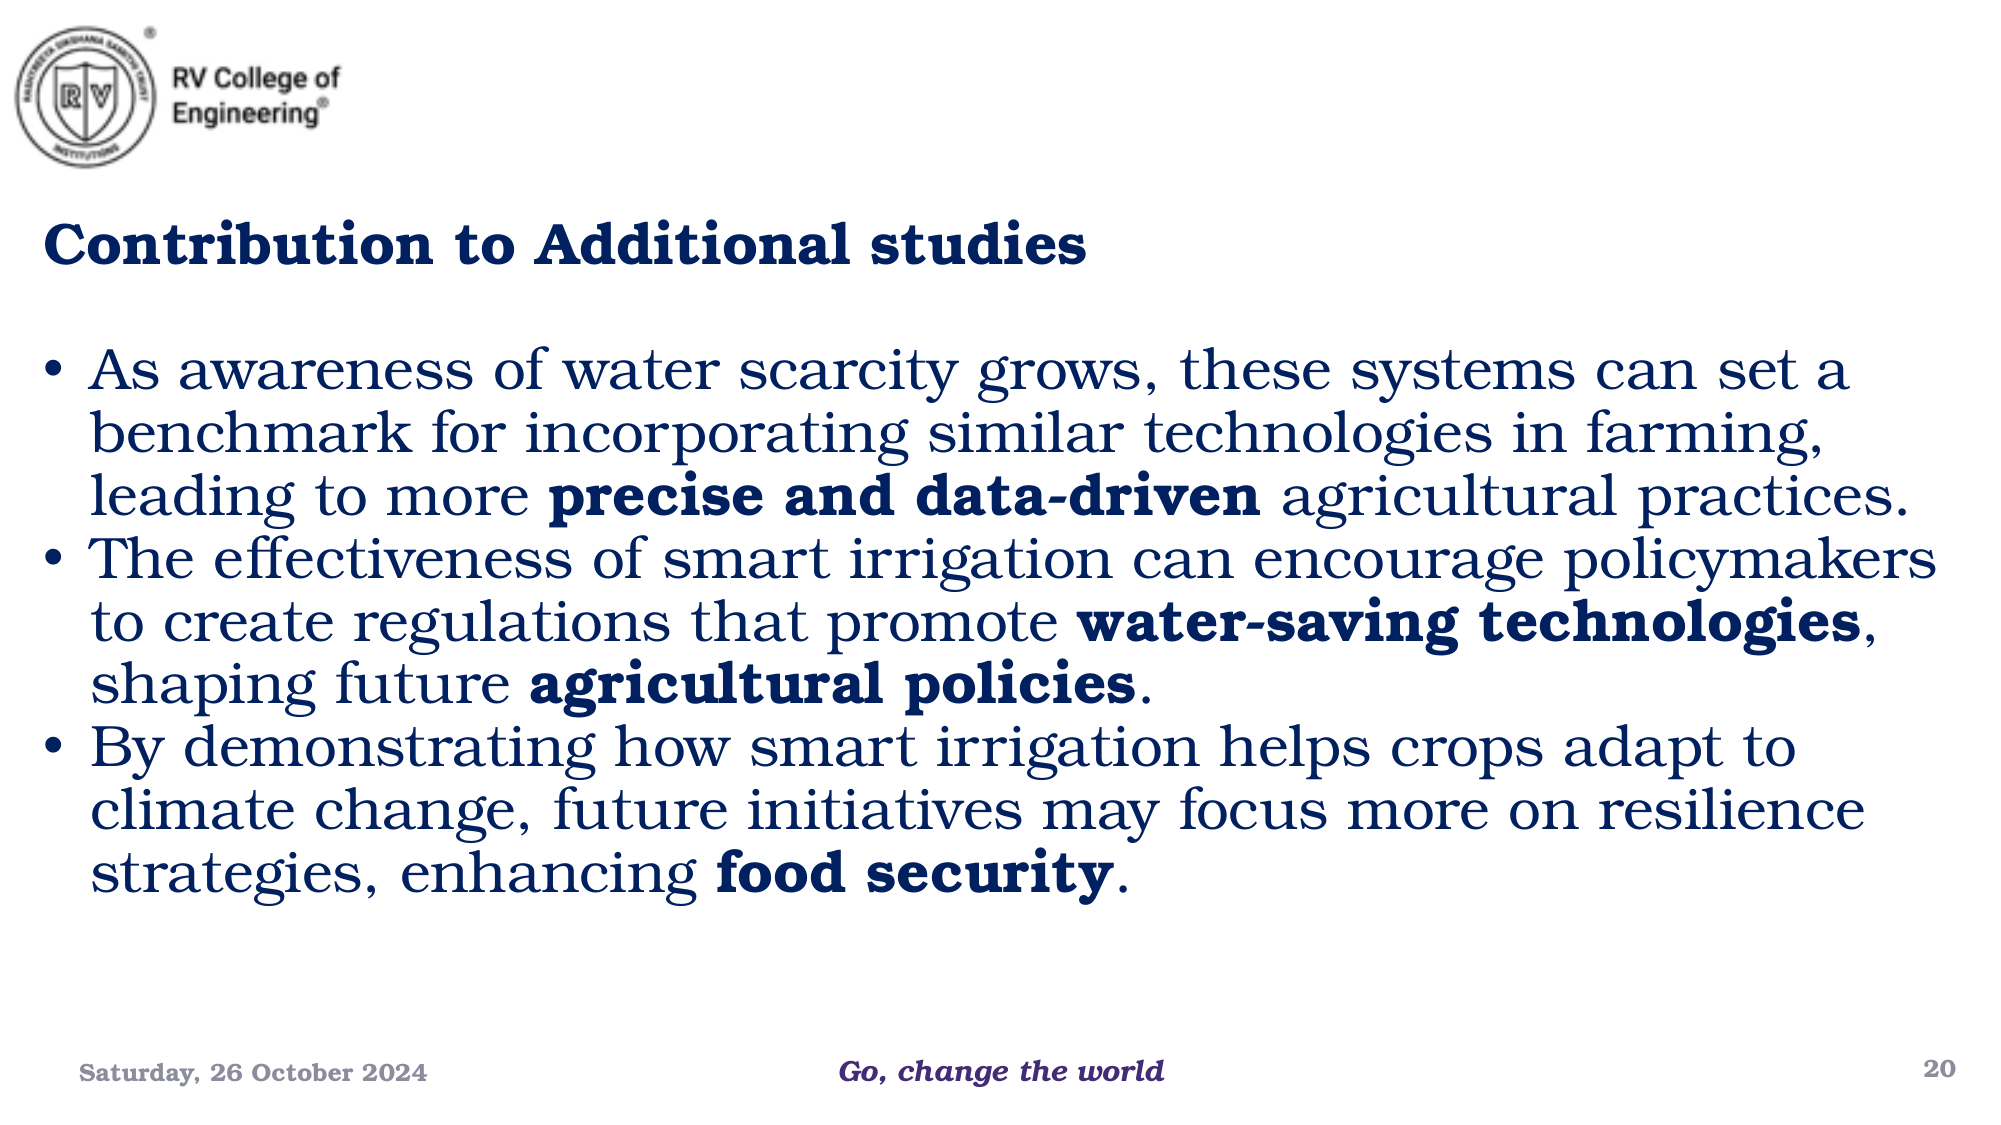

Contribution to Additional studies

As awareness of water scarcity grows, these systems can set a benchmark for incorporating similar technologies in farming, leading to more precise and data-driven agricultural practices.
The effectiveness of smart irrigation can encourage policymakers to create regulations that promote water-saving technologies, shaping future agricultural policies.
By demonstrating how smart irrigation helps crops adapt to climate change, future initiatives may focus more on resilience strategies, enhancing food security.
Saturday, 26 October 2024
20